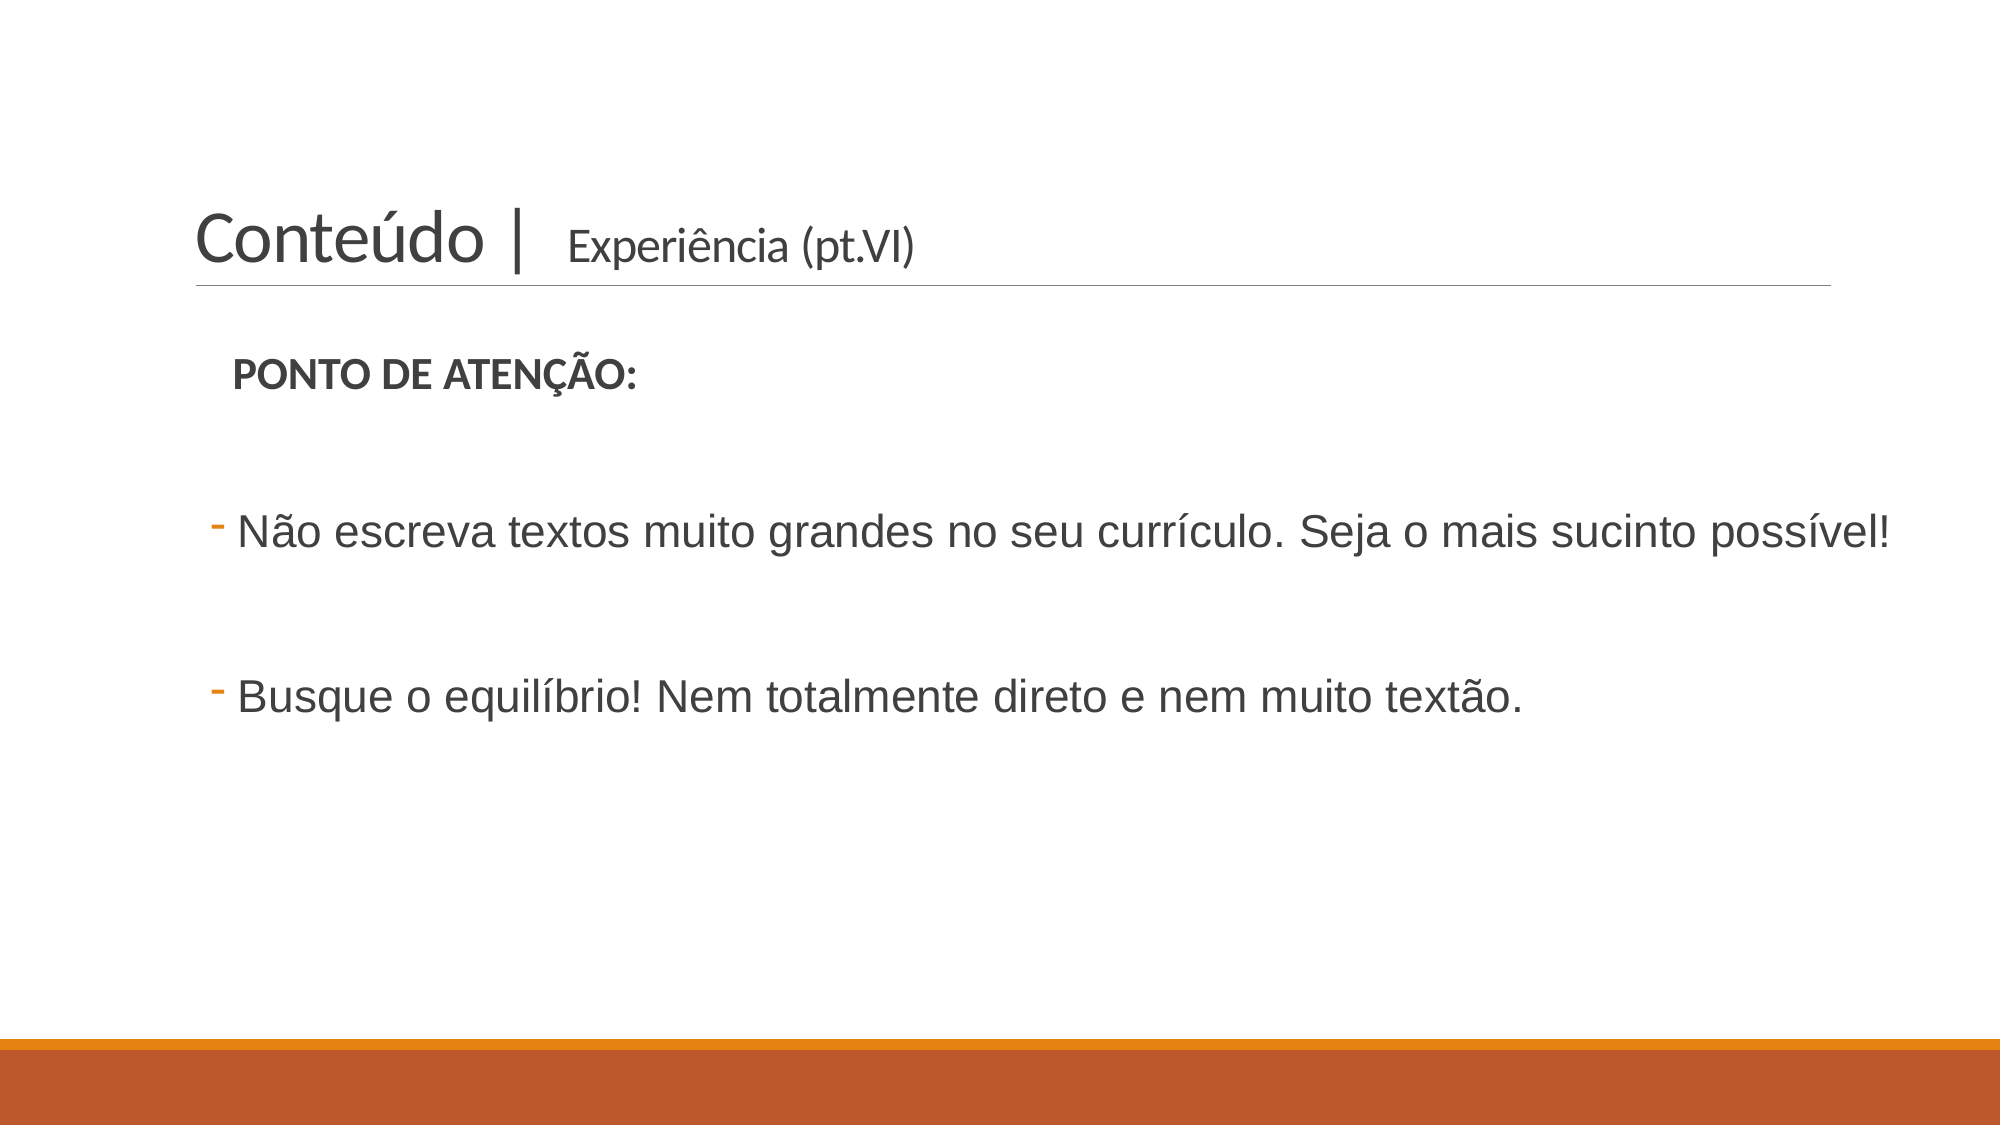

# Conteúdo |  Experiência (pt.VI)

     PONTO DE ATENÇÃO:

Não escreva textos muito grandes no seu currículo. Seja o mais sucinto possível!

Busque o equilíbrio! Nem totalmente direto e nem muito textão.